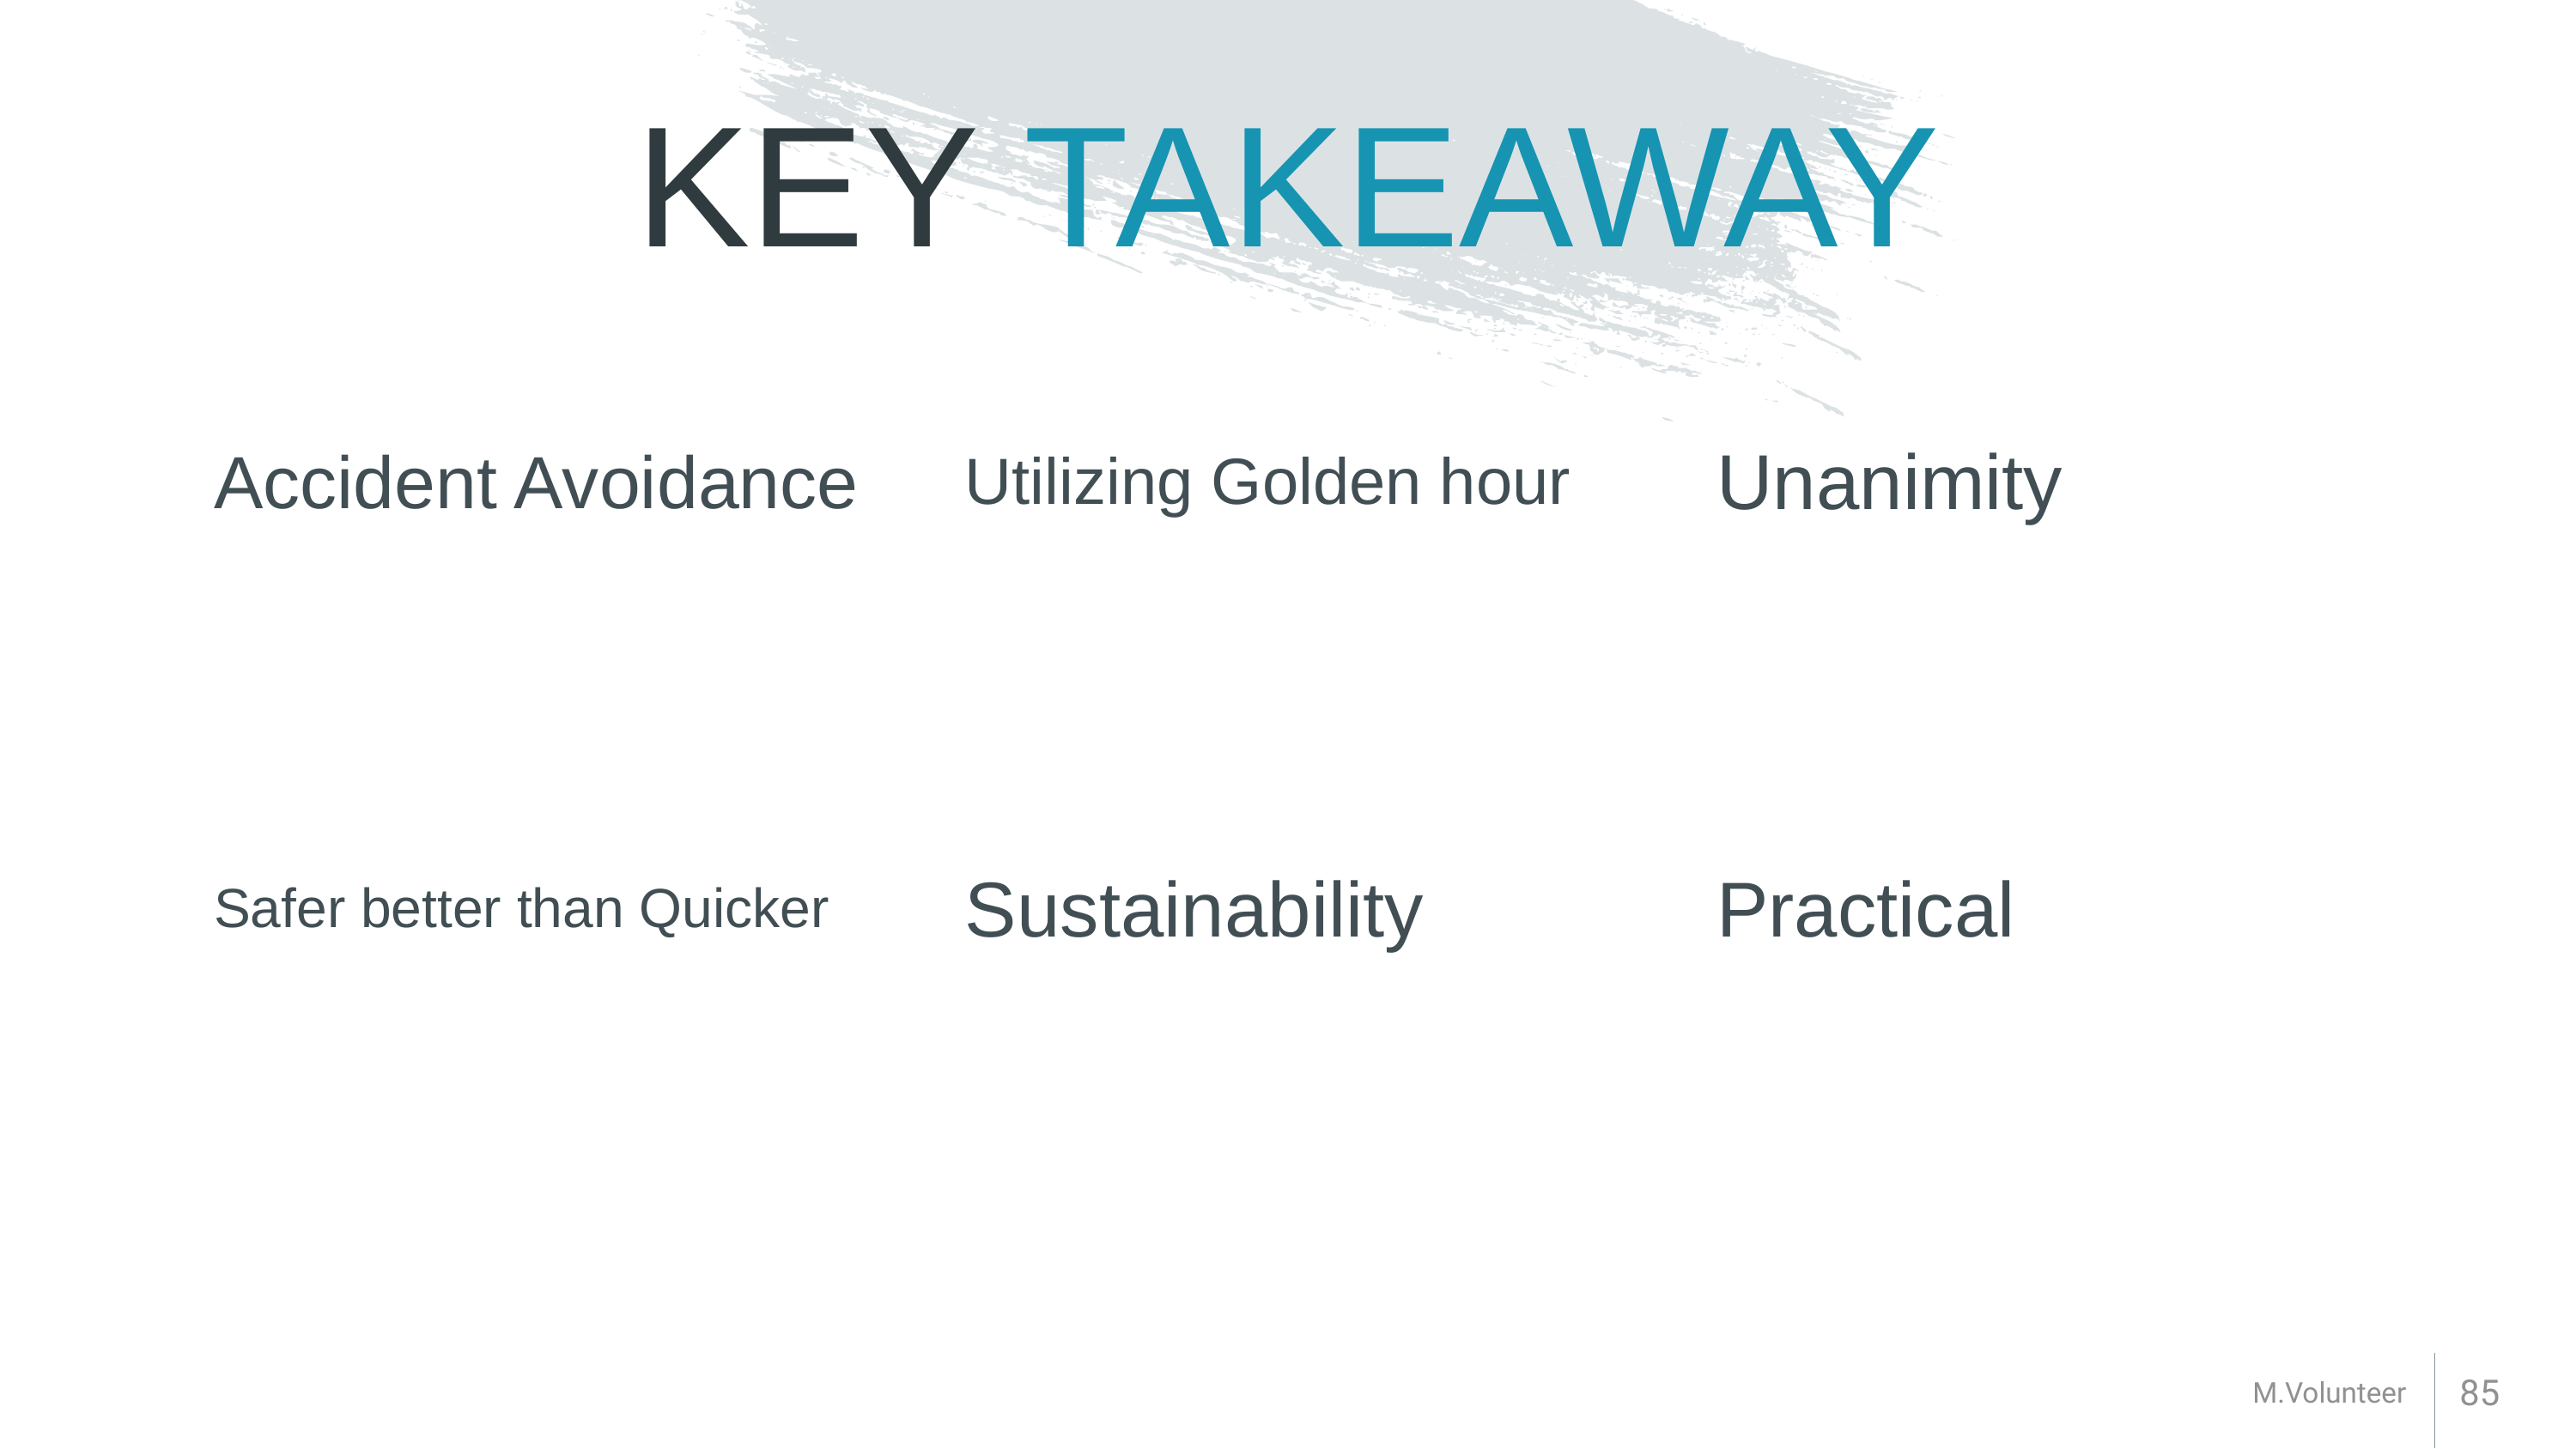

# KEY TAKEAWAY
Accident Avoidance
Utilizing Golden hour
Unanimity

Safer better than Quicker
Sustainability
Practical

85
M.Volunteer